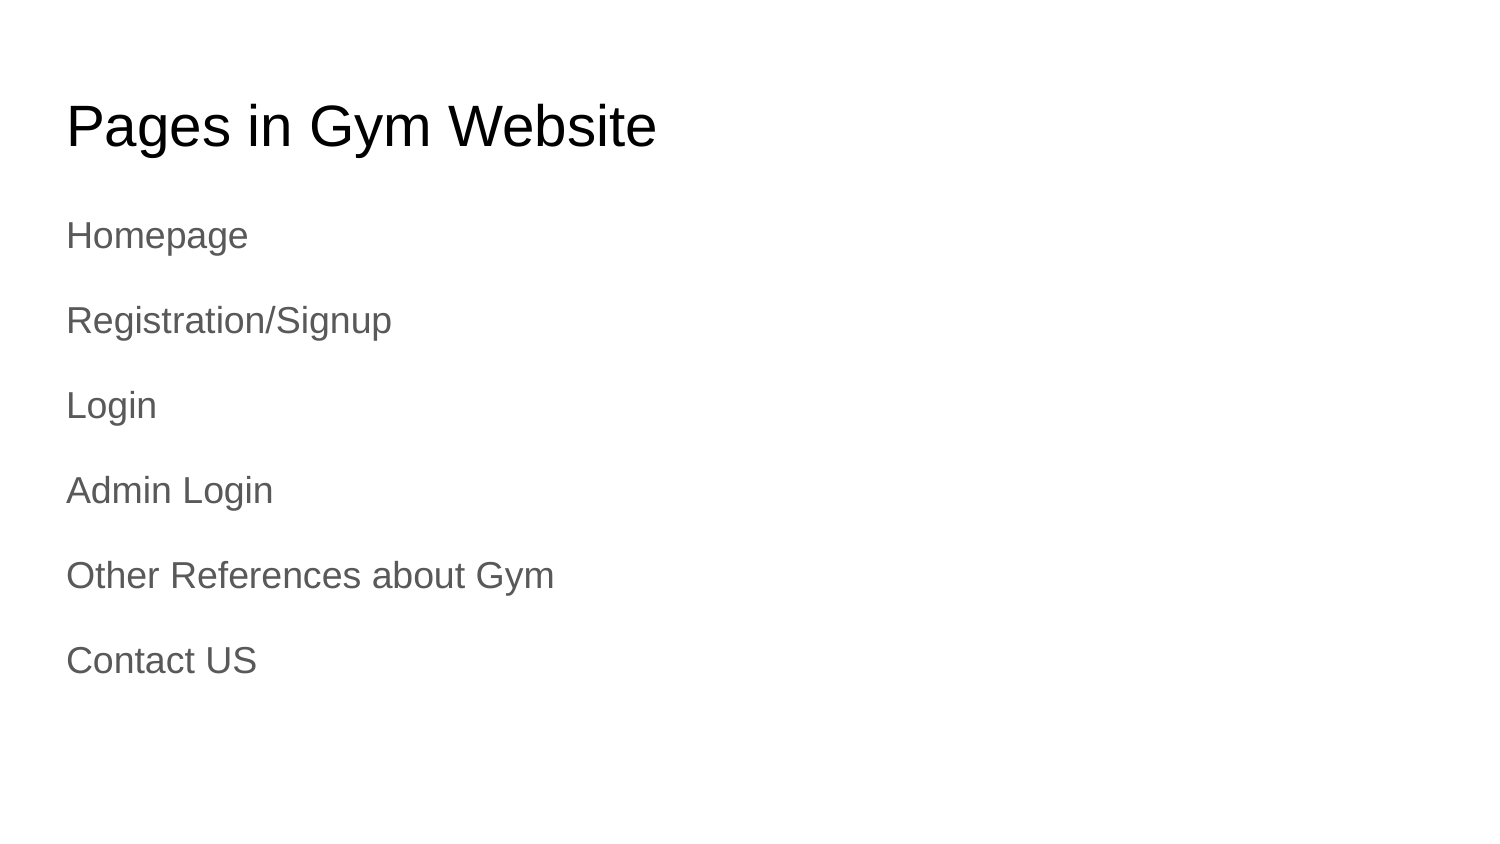

# Pages in Gym Website
Homepage
Registration/Signup
Login
Admin Login
Other References about Gym
Contact US